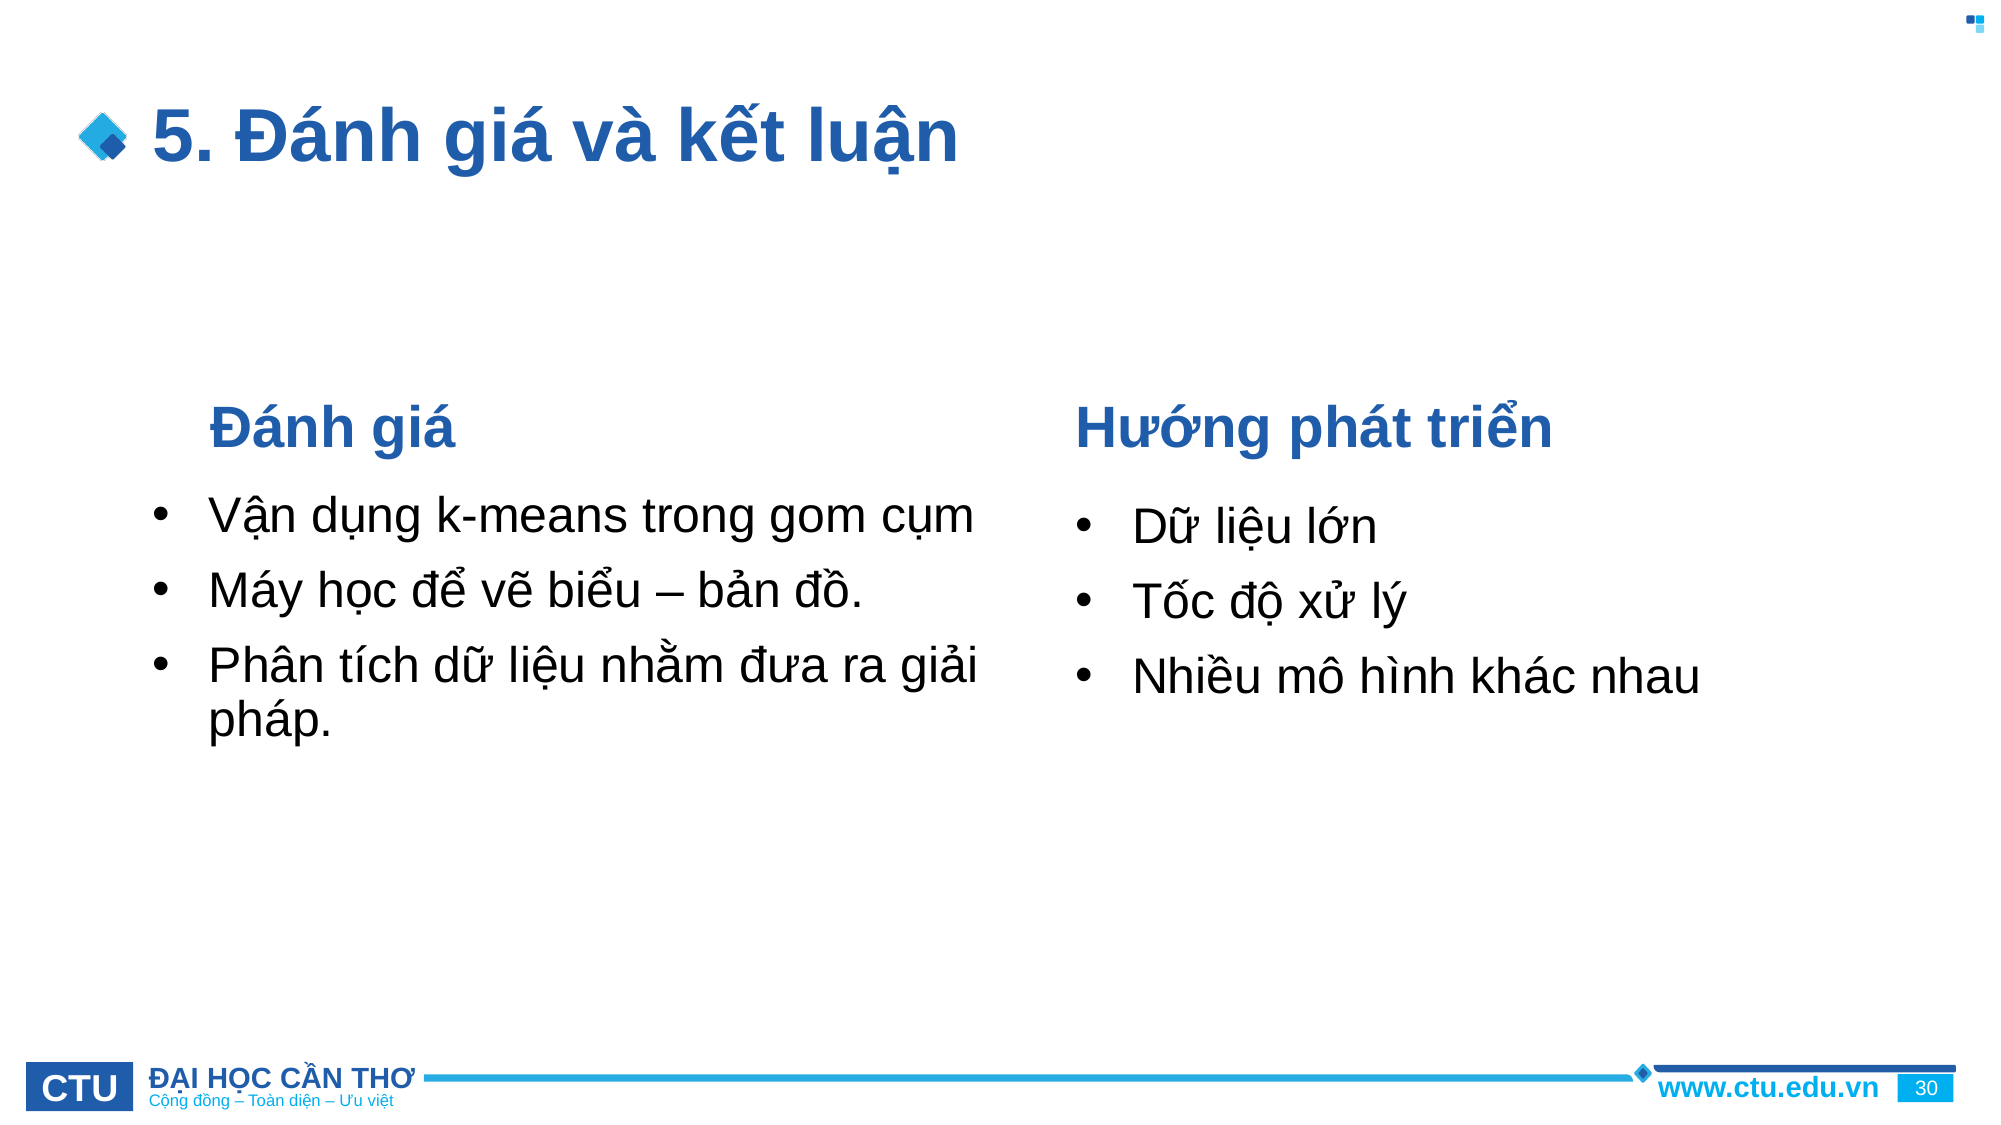

# 5. Đánh giá và kết luận
Đánh giá
Hướng phát triển
Vận dụng k-means trong gom cụm
Máy học để vẽ biểu – bản đồ.
Phân tích dữ liệu nhằm đưa ra giải pháp.
Dữ liệu lớn
Tốc độ xử lý
Nhiều mô hình khác nhau